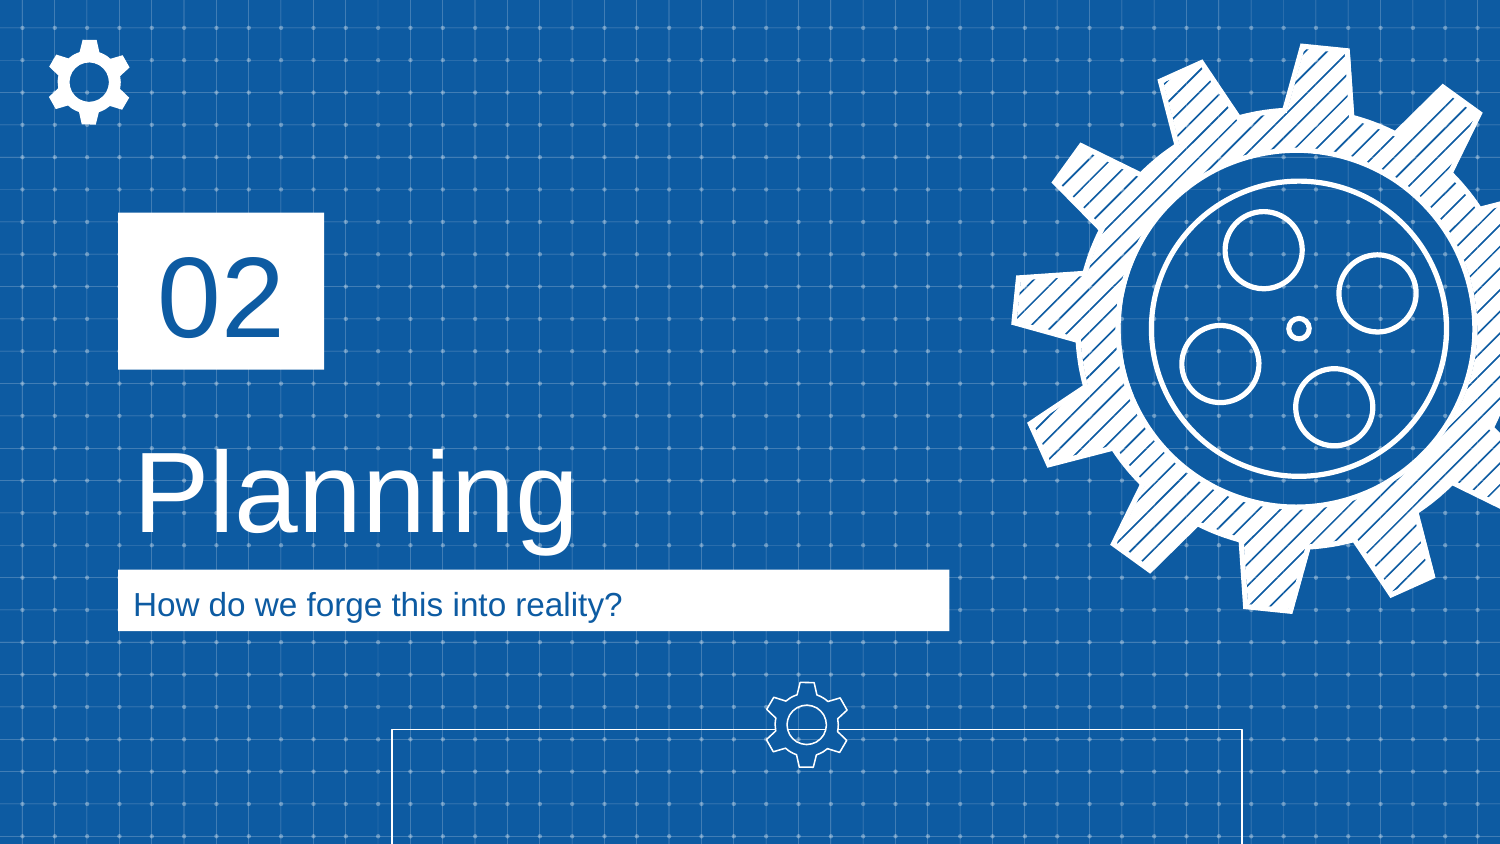

02
# Planning
How do we forge this into reality?